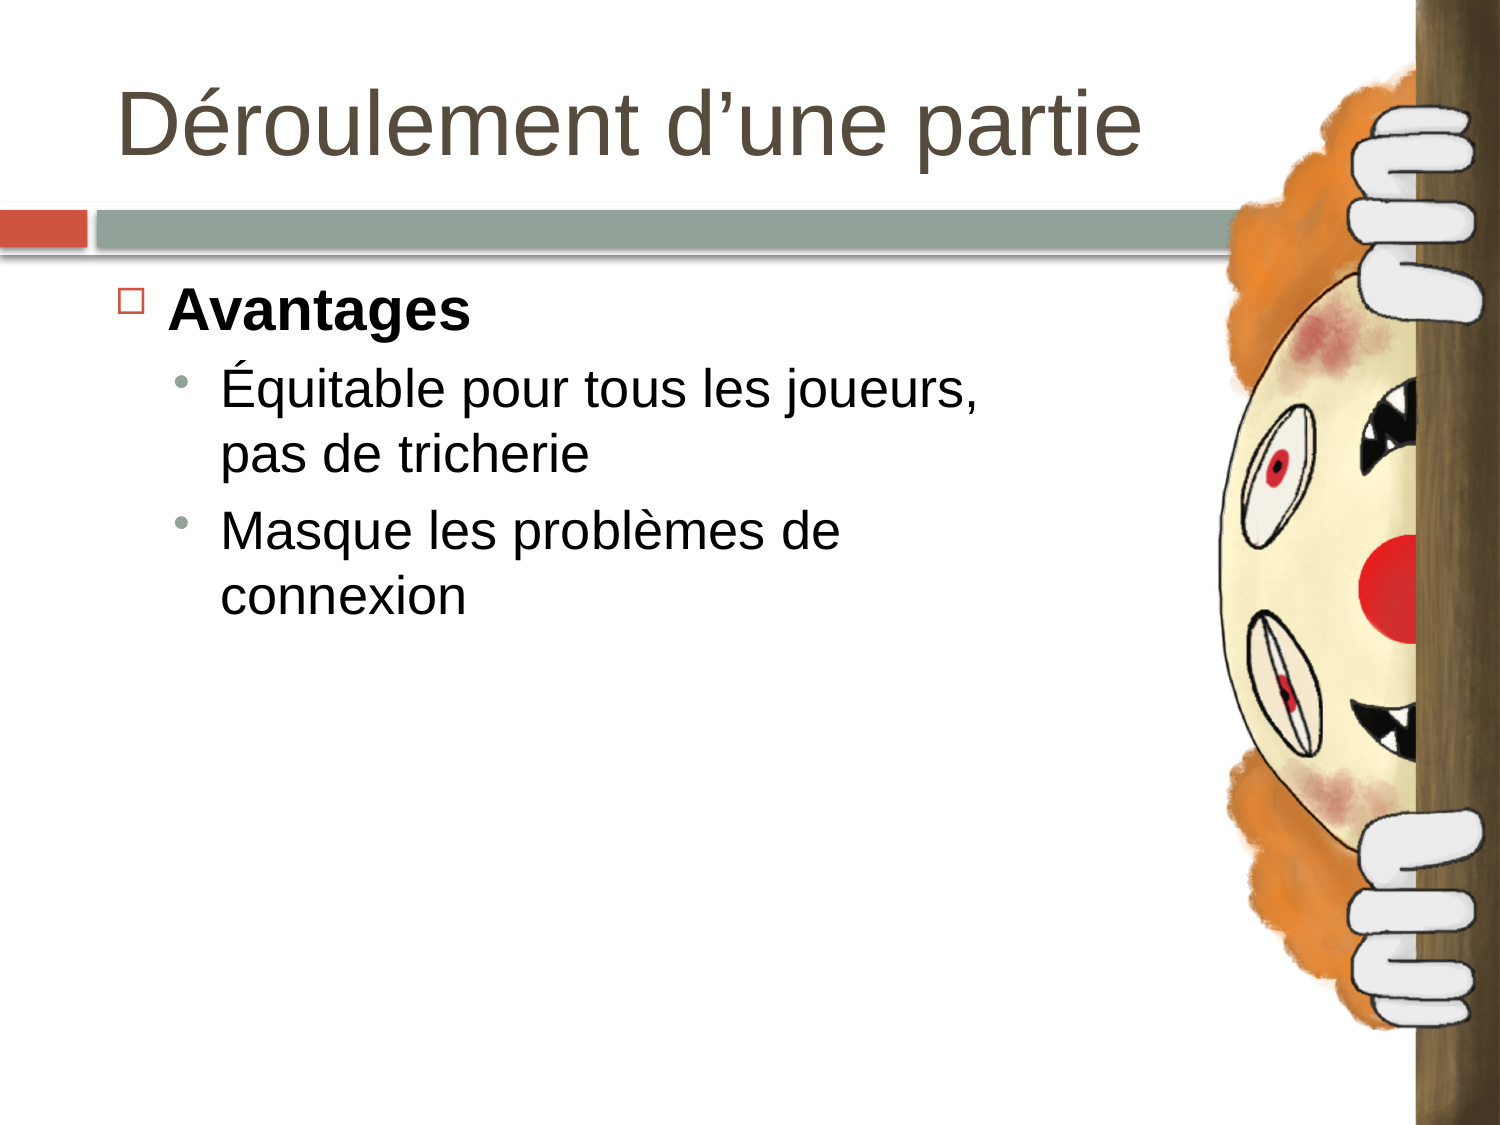

# Déroulement d’une partie
Avantages
Équitable pour tous les joueurs, pas de tricherie
Masque les problèmes de connexion